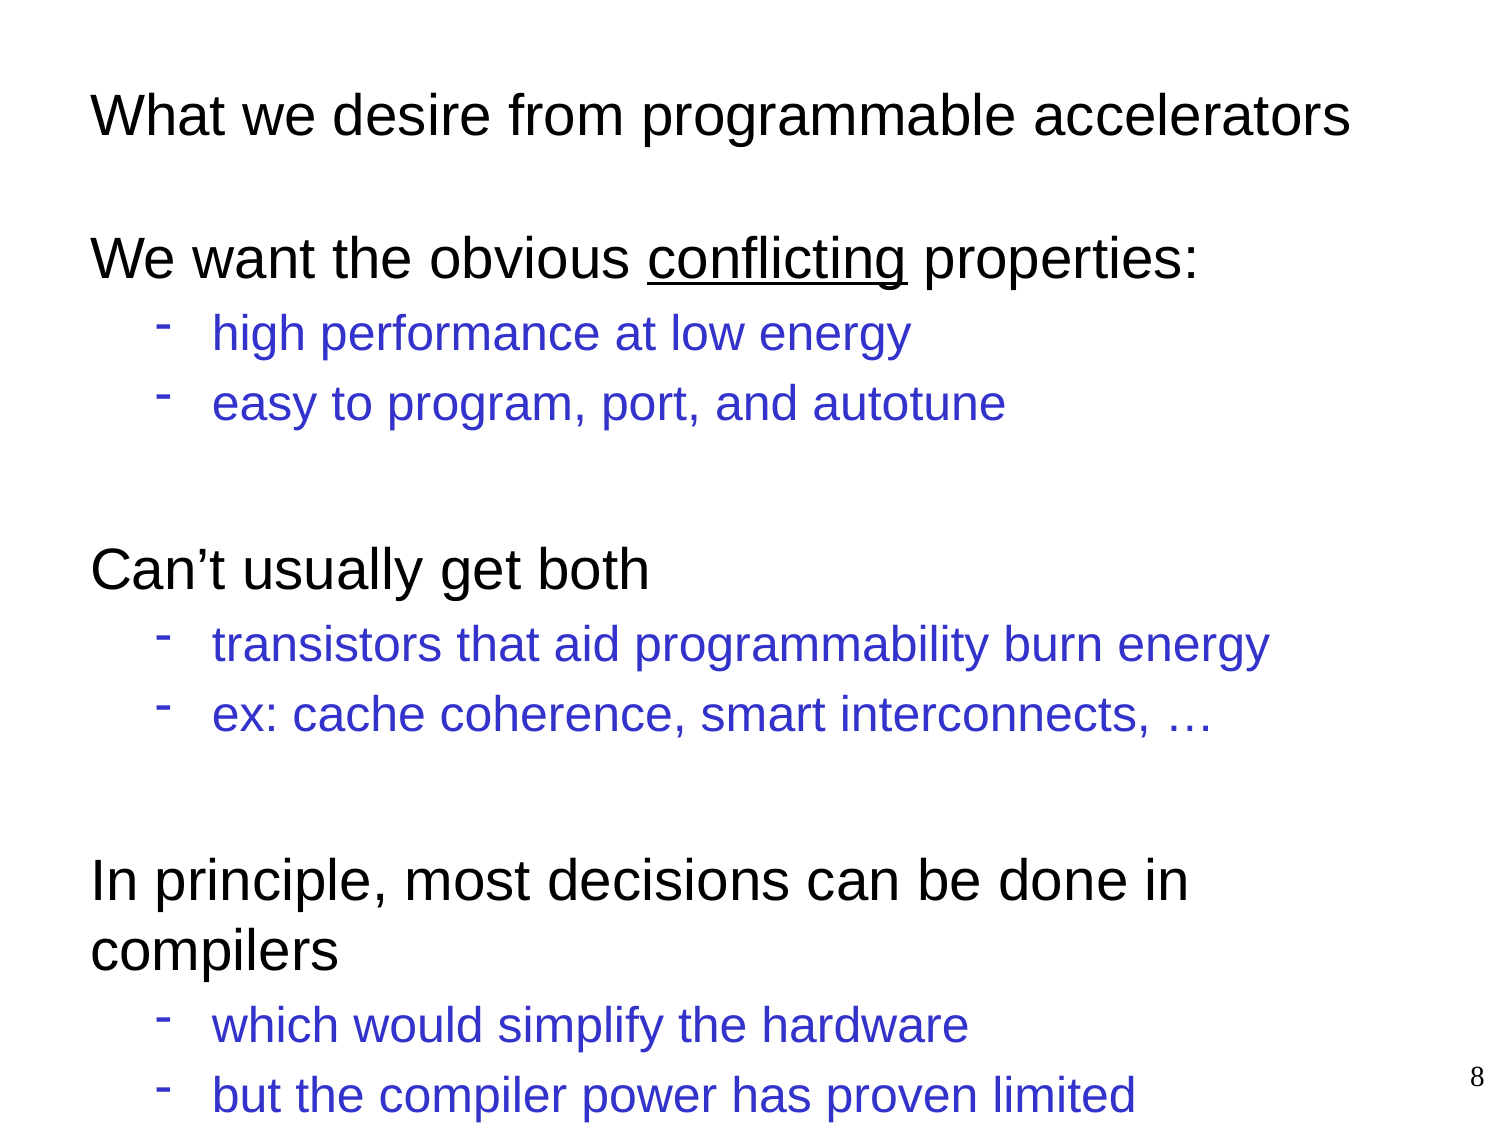

# What we desire from programmable accelerators
We want the obvious conflicting properties:
high performance at low energy
easy to program, port, and autotune

Can’t usually get both
transistors that aid programmability burn energy
ex: cache coherence, smart interconnects, …

In principle, most decisions can be done in compilers
which would simplify the hardware
but the compiler power has proven limited

8